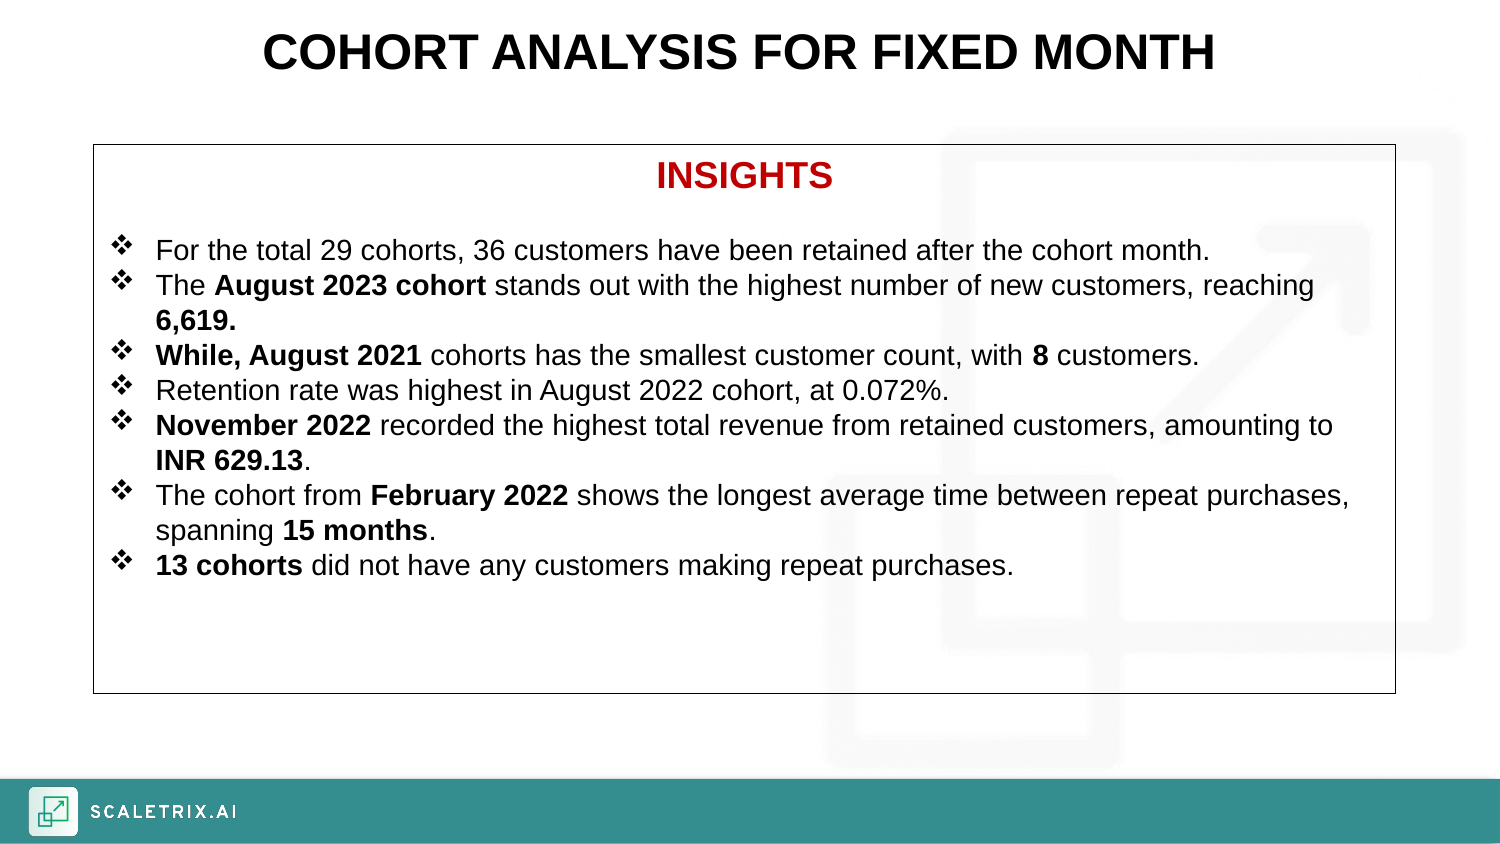

COHORT ANALYSIS FOR FIXED MONTH
INSIGHTS

For the total 29 cohorts, 36 customers have been retained after the cohort month.
The August 2023 cohort stands out with the highest number of new customers, reaching 6,619.
While, August 2021 cohorts has the smallest customer count, with 8 customers.
Retention rate was highest in August 2022 cohort, at 0.072%.
November 2022 recorded the highest total revenue from retained customers, amounting to INR 629.13.
The cohort from February 2022 shows the longest average time between repeat purchases, spanning 15 months.
13 cohorts did not have any customers making repeat purchases.